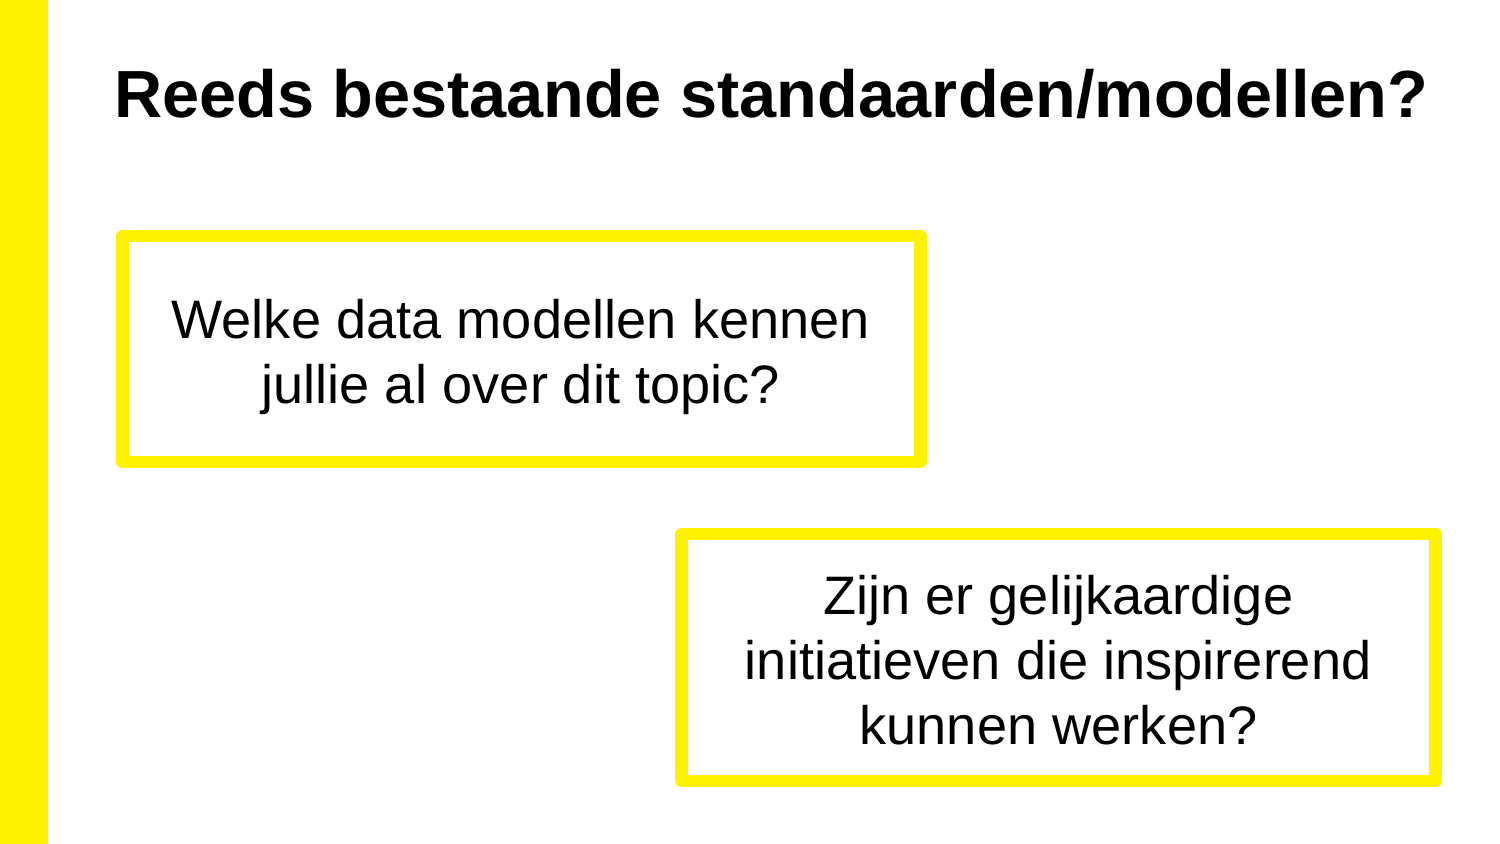

Reeds bestaande standaarden/modellen?
Welke data modellen kennen jullie al over dit topic?
Zijn er gelijkaardige initiatieven die inspirerend kunnen werken?